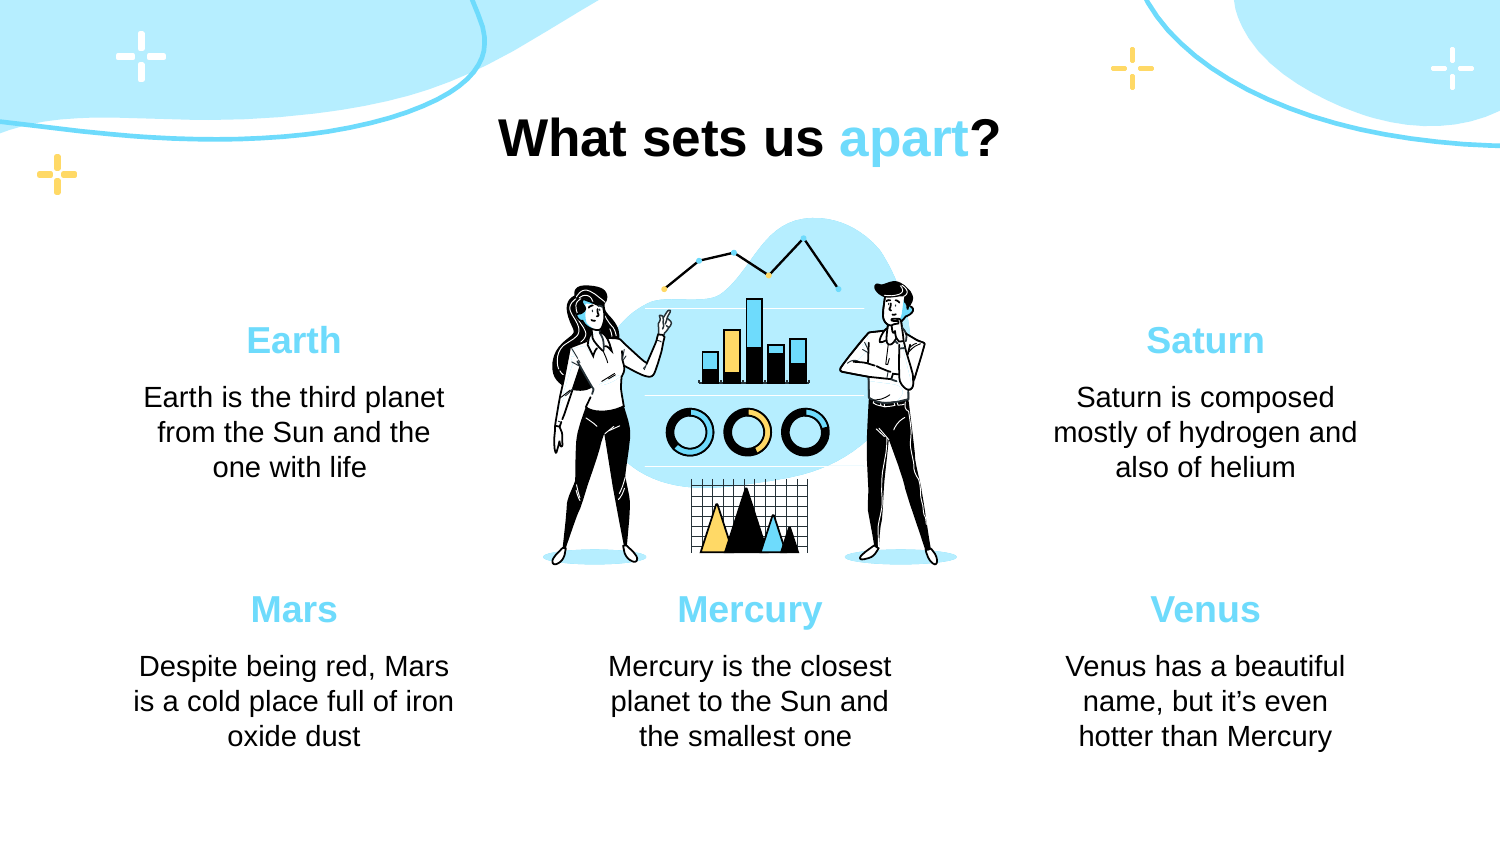

What sets us apart?

Earth
Saturn
Earth is the third planet from the Sun and the one with life
Saturn is composed mostly of hydrogen and also of helium

# Mars
Mercury
Venus
Despite being red, Mars is a cold place full of iron oxide dust

Mercury is the closest planet to the Sun and the smallest one

Venus has a beautiful name, but it’s even hotter than Mercury